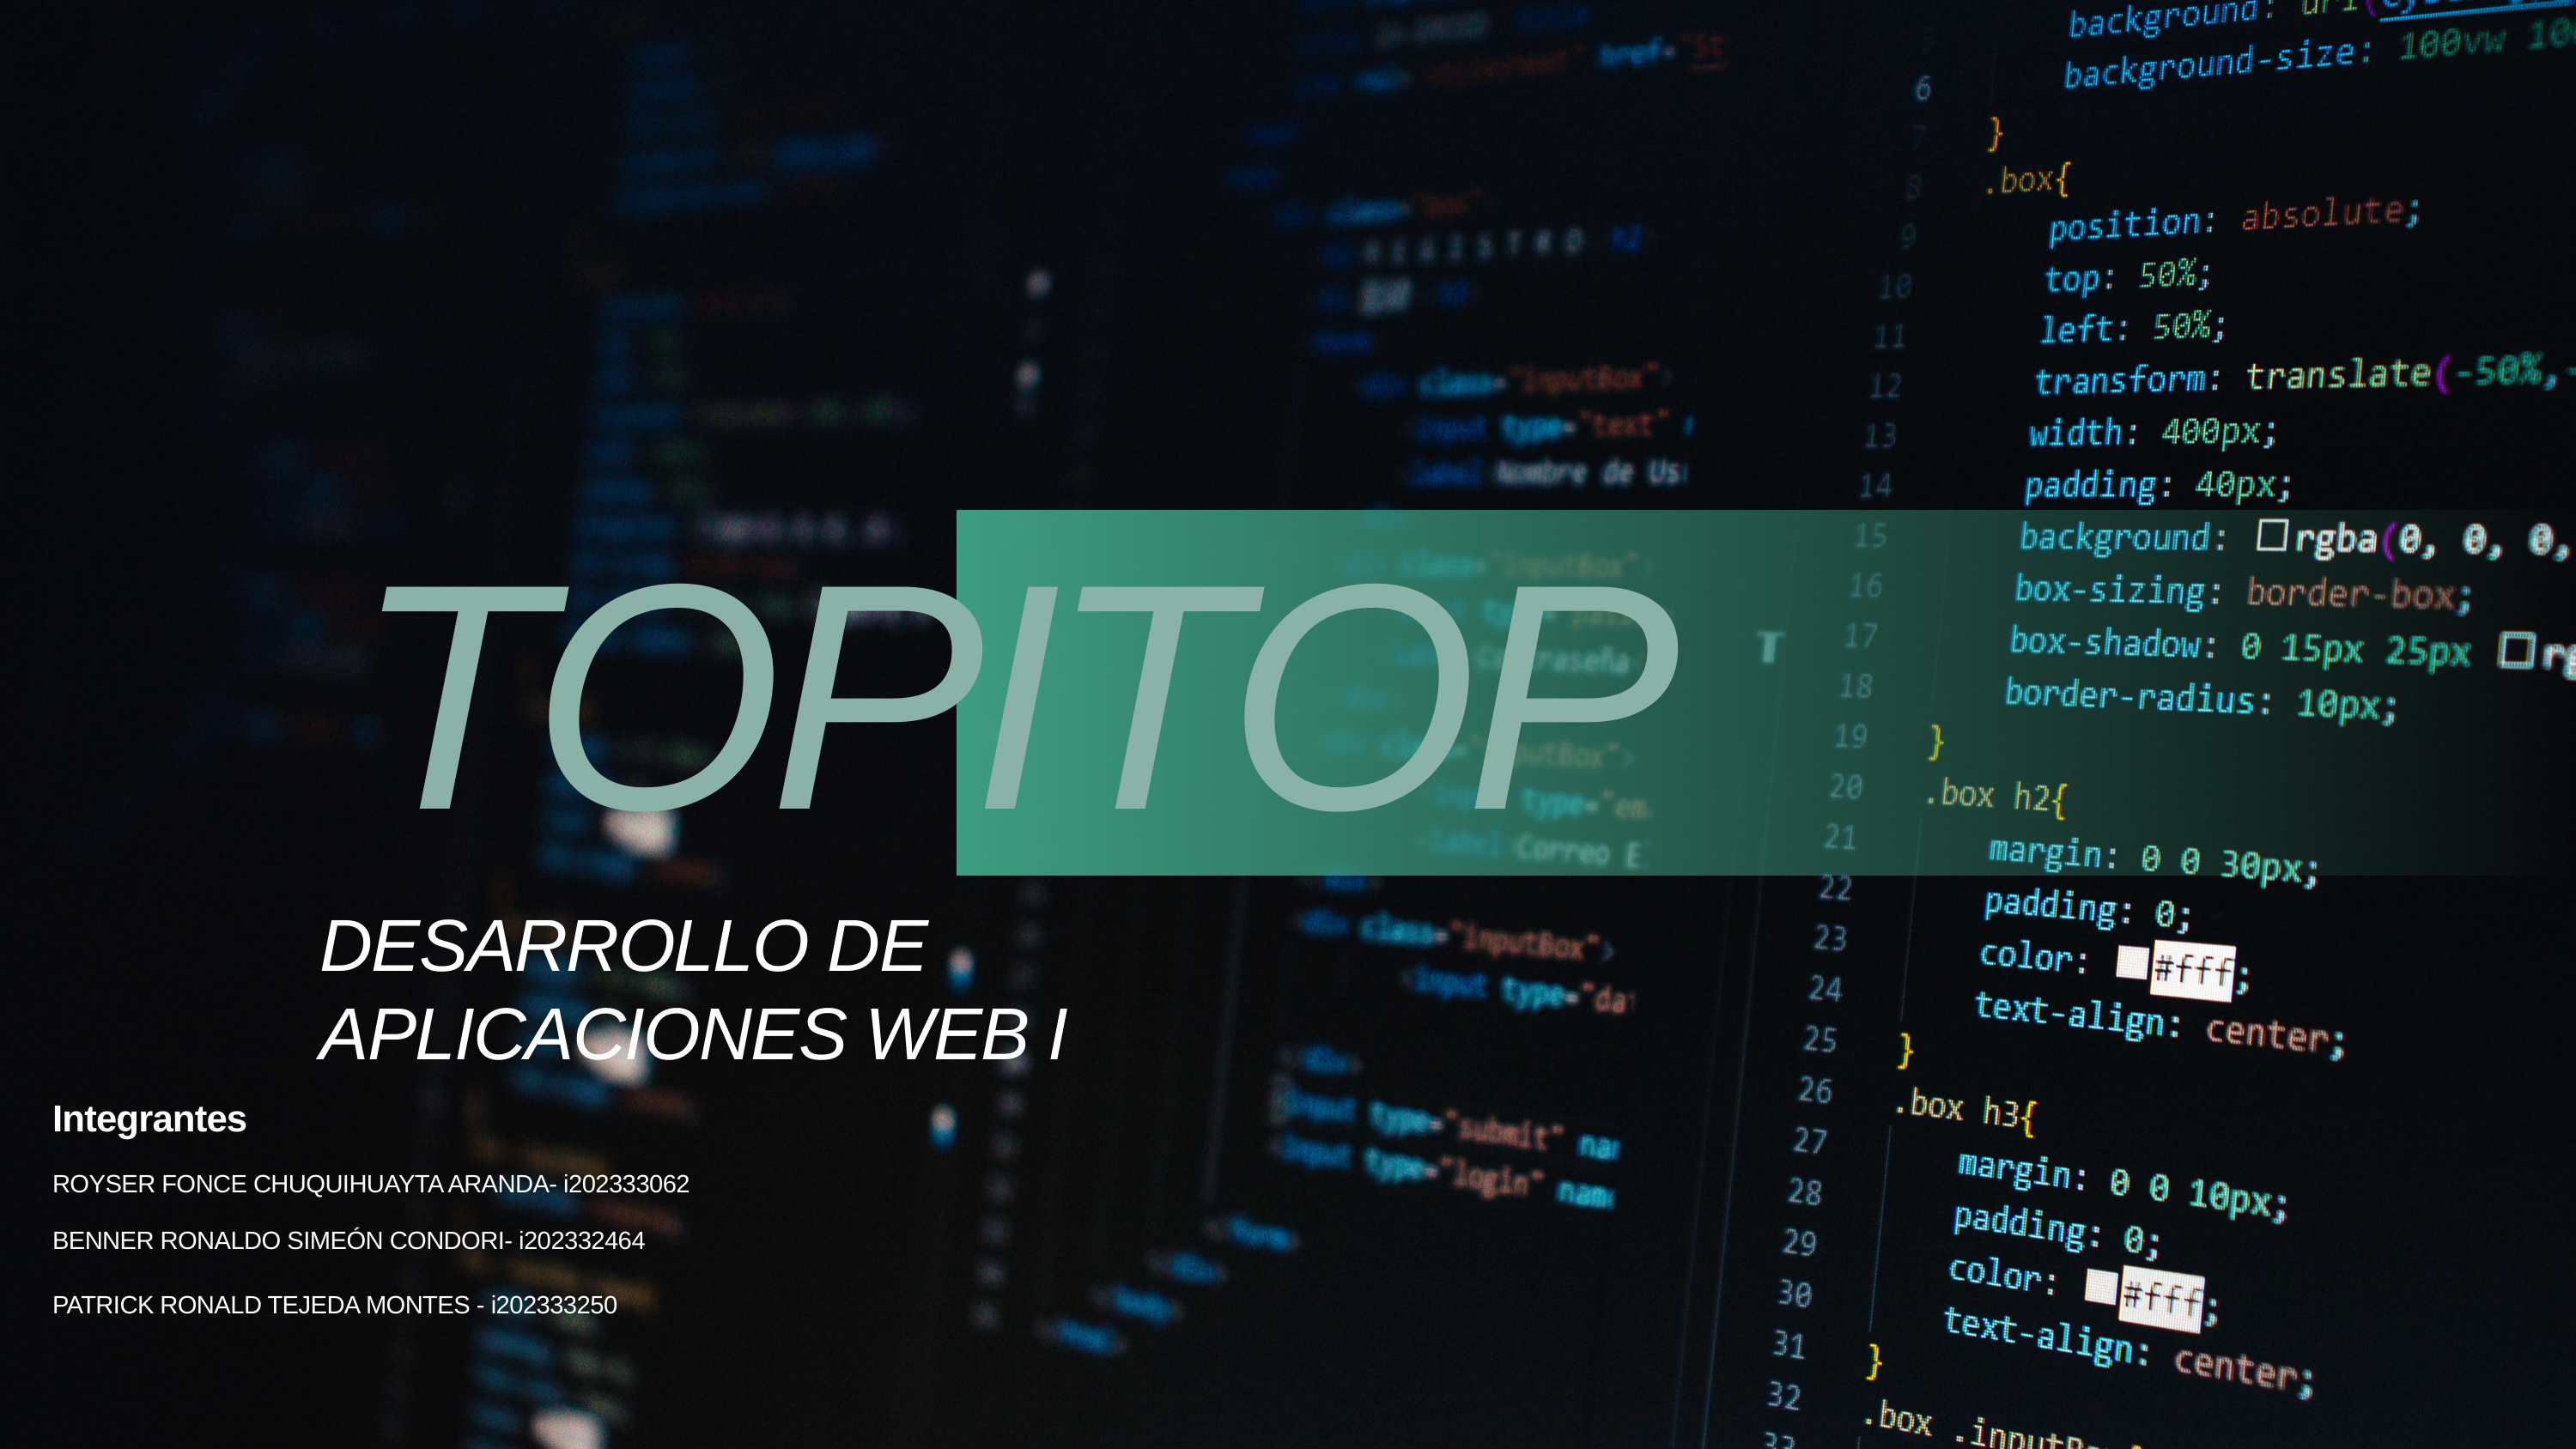

TOPITOP
DESARROLLO DE APLICACIONES WEB I

Integrantes
ROYSER FONCE CHUQUIHUAYTA ARANDA- i202333062
BENNER RONALDO SIMEÓN CONDORI- i202332464
PATRICK RONALD TEJEDA MONTES - i202333250